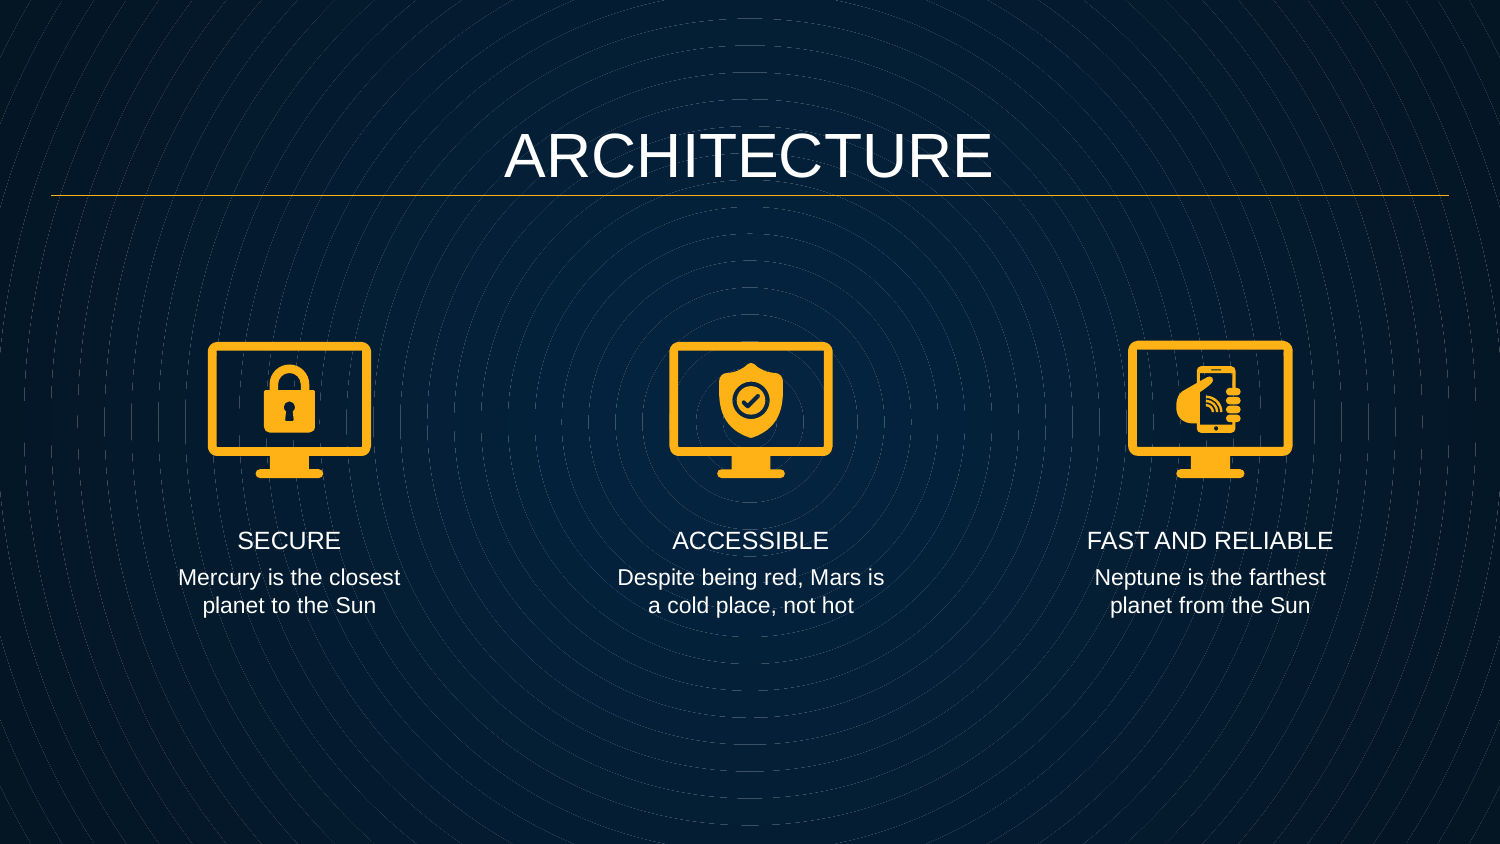

ARCHITECTURE

# SECURE
ACCESSIBLE
FAST AND RELIABLE
Mercury is the closest planet to the Sun
Despite being red, Mars is a cold place, not hot
Neptune is the farthest planet from the Sun